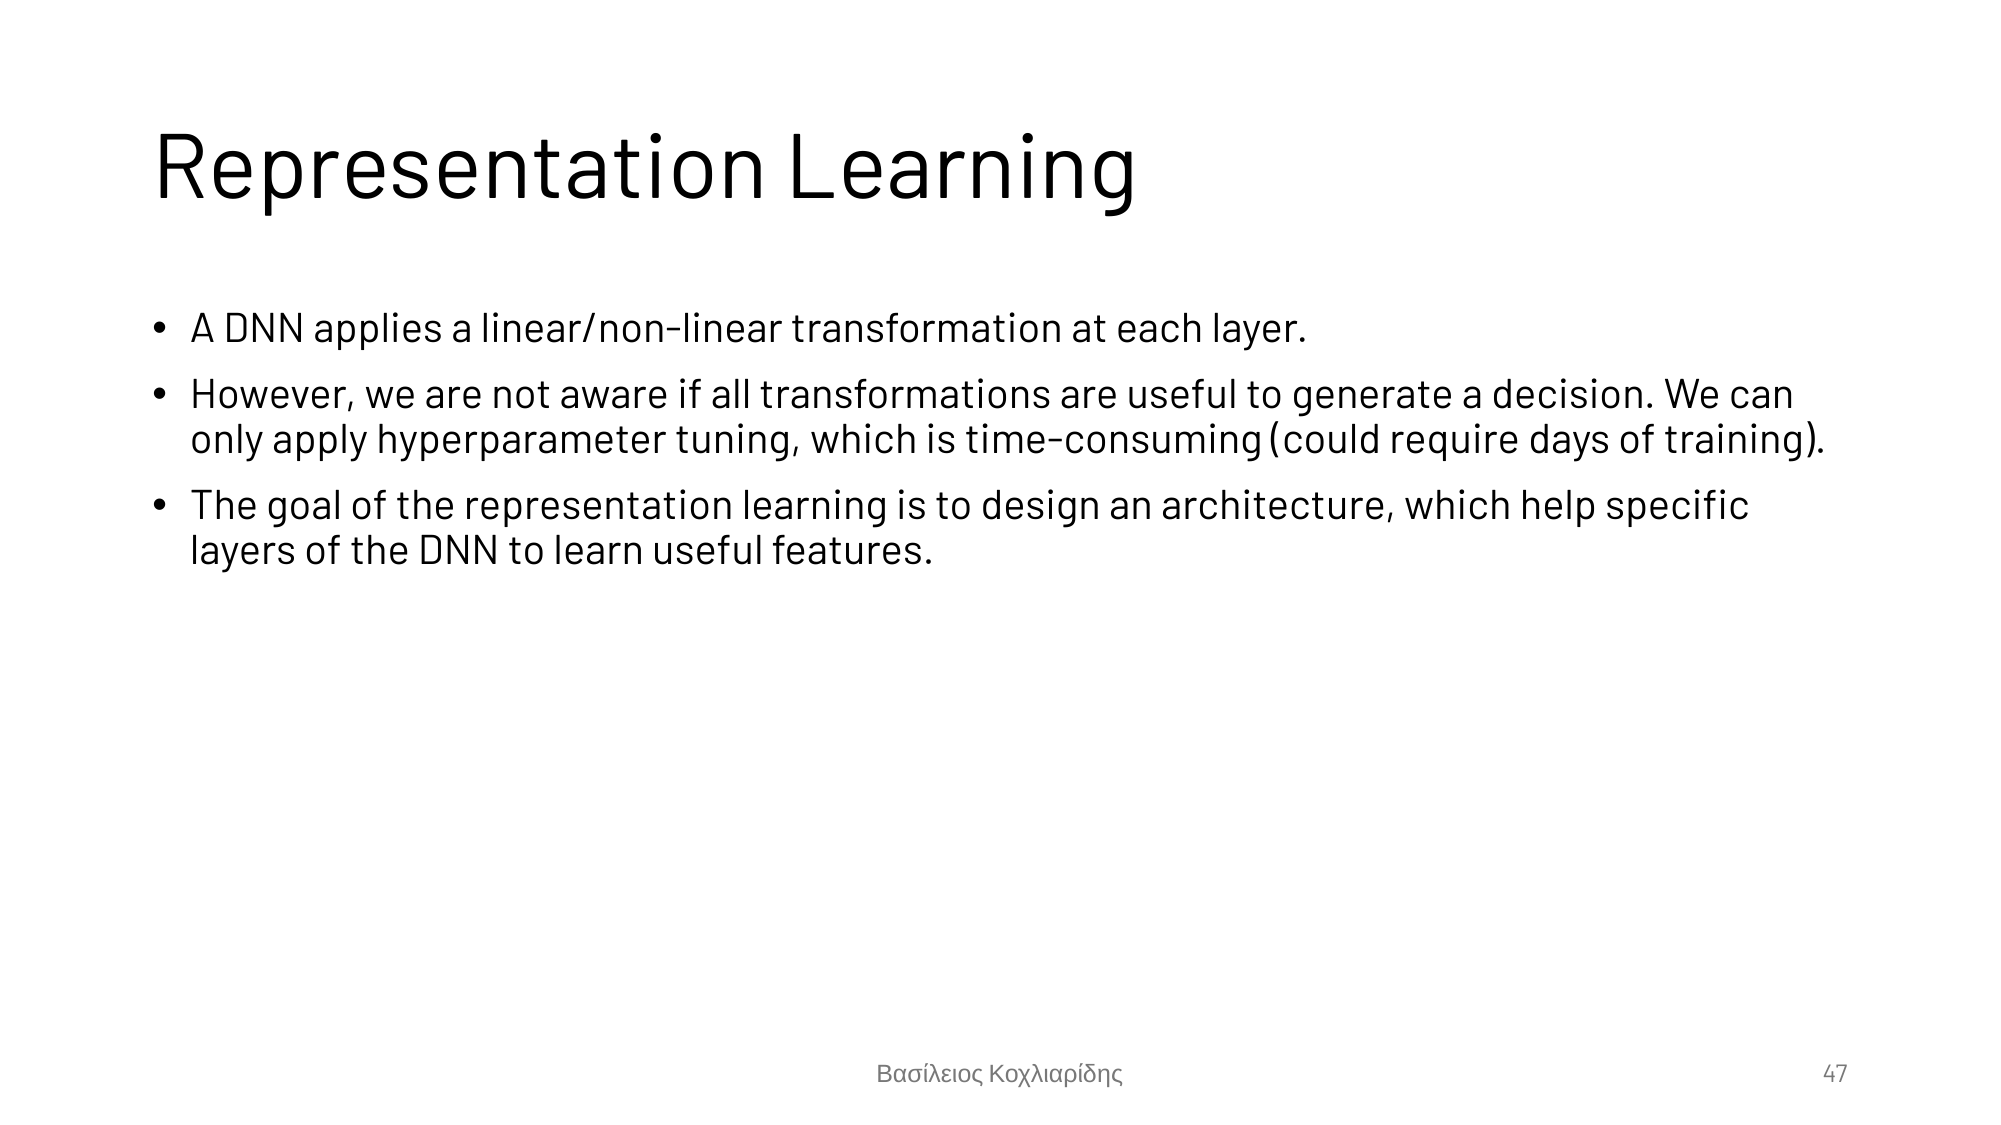

# Representation Learning
A DNN applies a linear/non-linear transformation at each layer.
However, we are not aware if all transformations are useful to generate a decision. We can only apply hyperparameter tuning, which is time-consuming (could require days of training).
The goal of the representation learning is to design an architecture, which help specific layers of the DNN to learn useful features.
Βασίλειος Κοχλιαρίδης
47